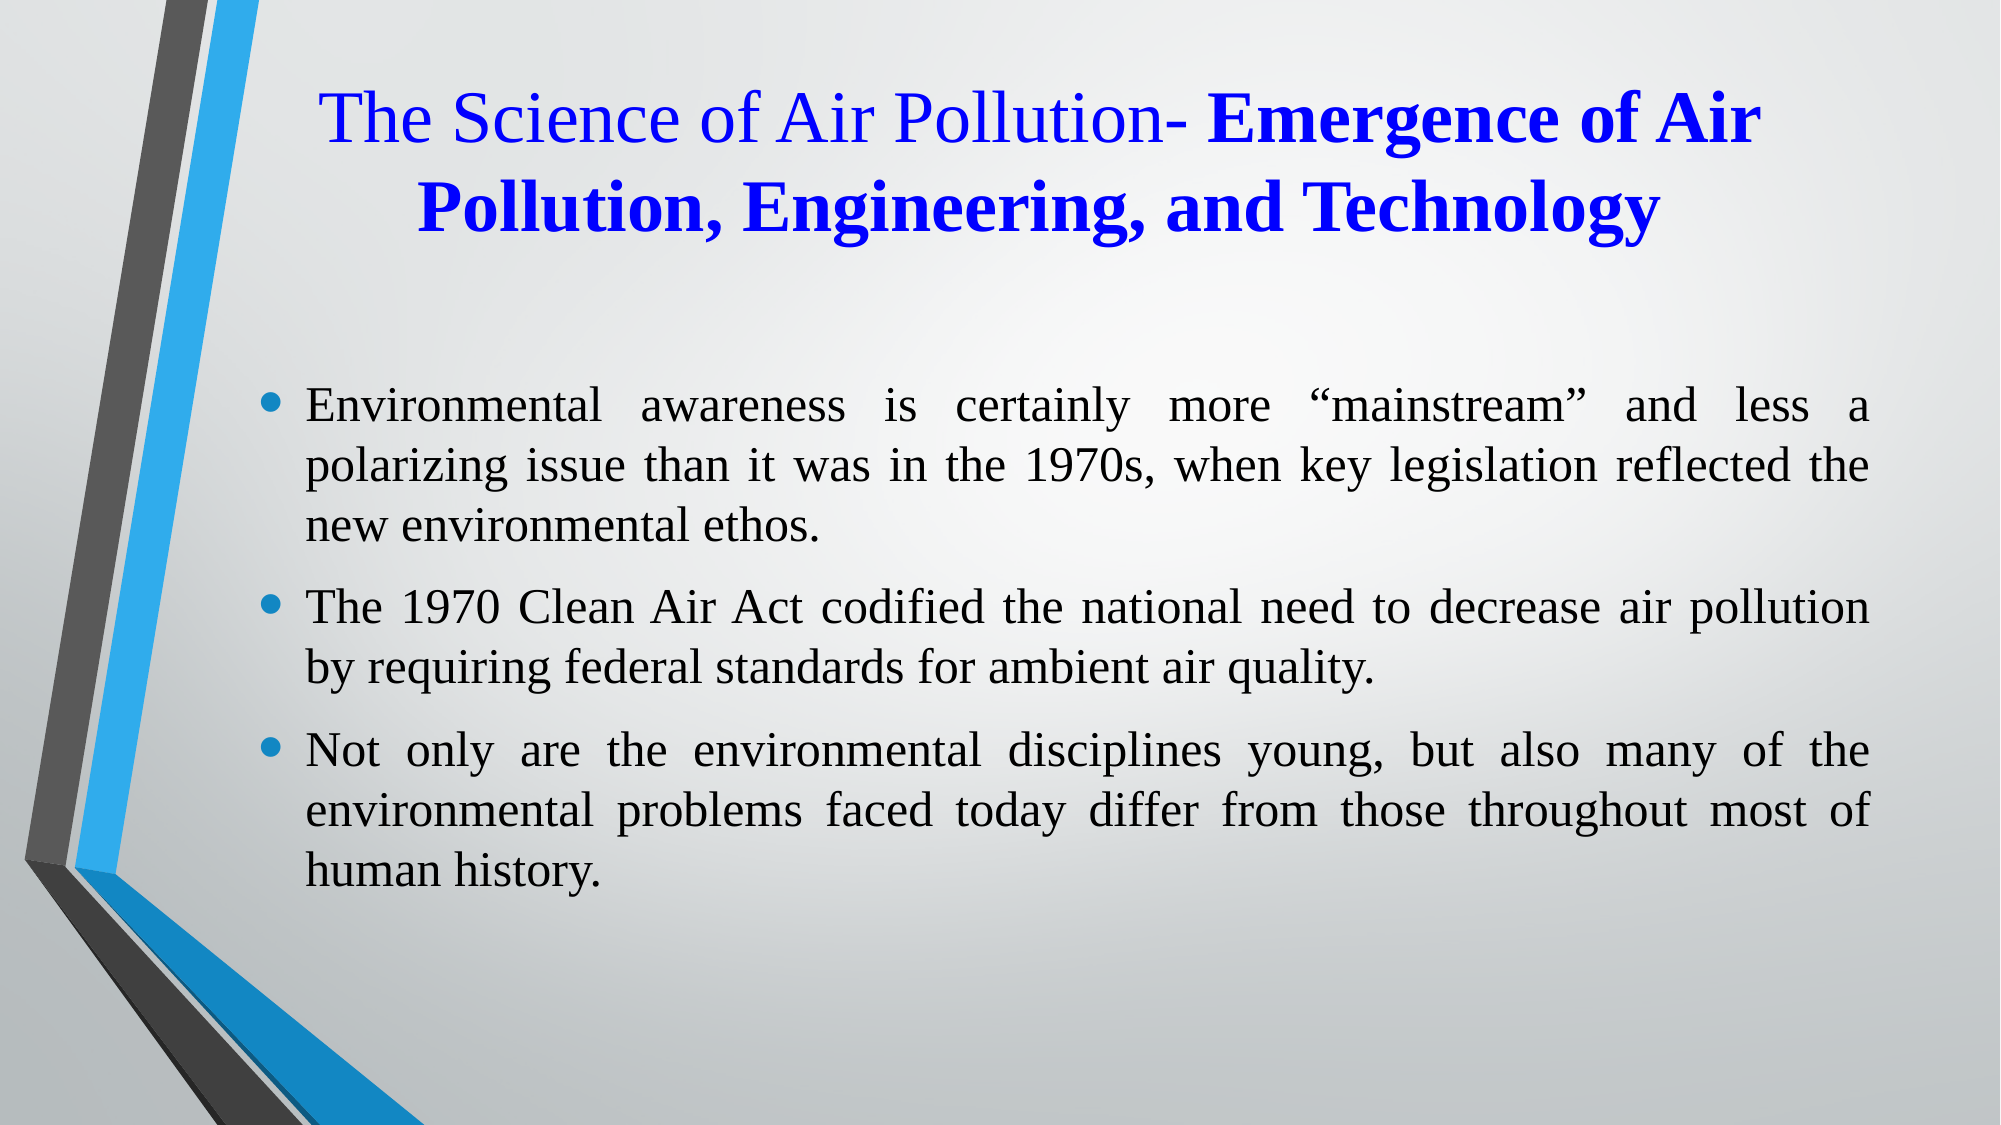

# The Science of Air Pollution- Emergence of Air Pollution, Engineering, and Technology
Environmental awareness is certainly more “mainstream” and less a polarizing issue than it was in the 1970s, when key legislation reflected the new environmental ethos.
The 1970 Clean Air Act codified the national need to decrease air pollution by requiring federal standards for ambient air quality.
Not only are the environmental disciplines young, but also many of the environmental problems faced today differ from those throughout most of human history.